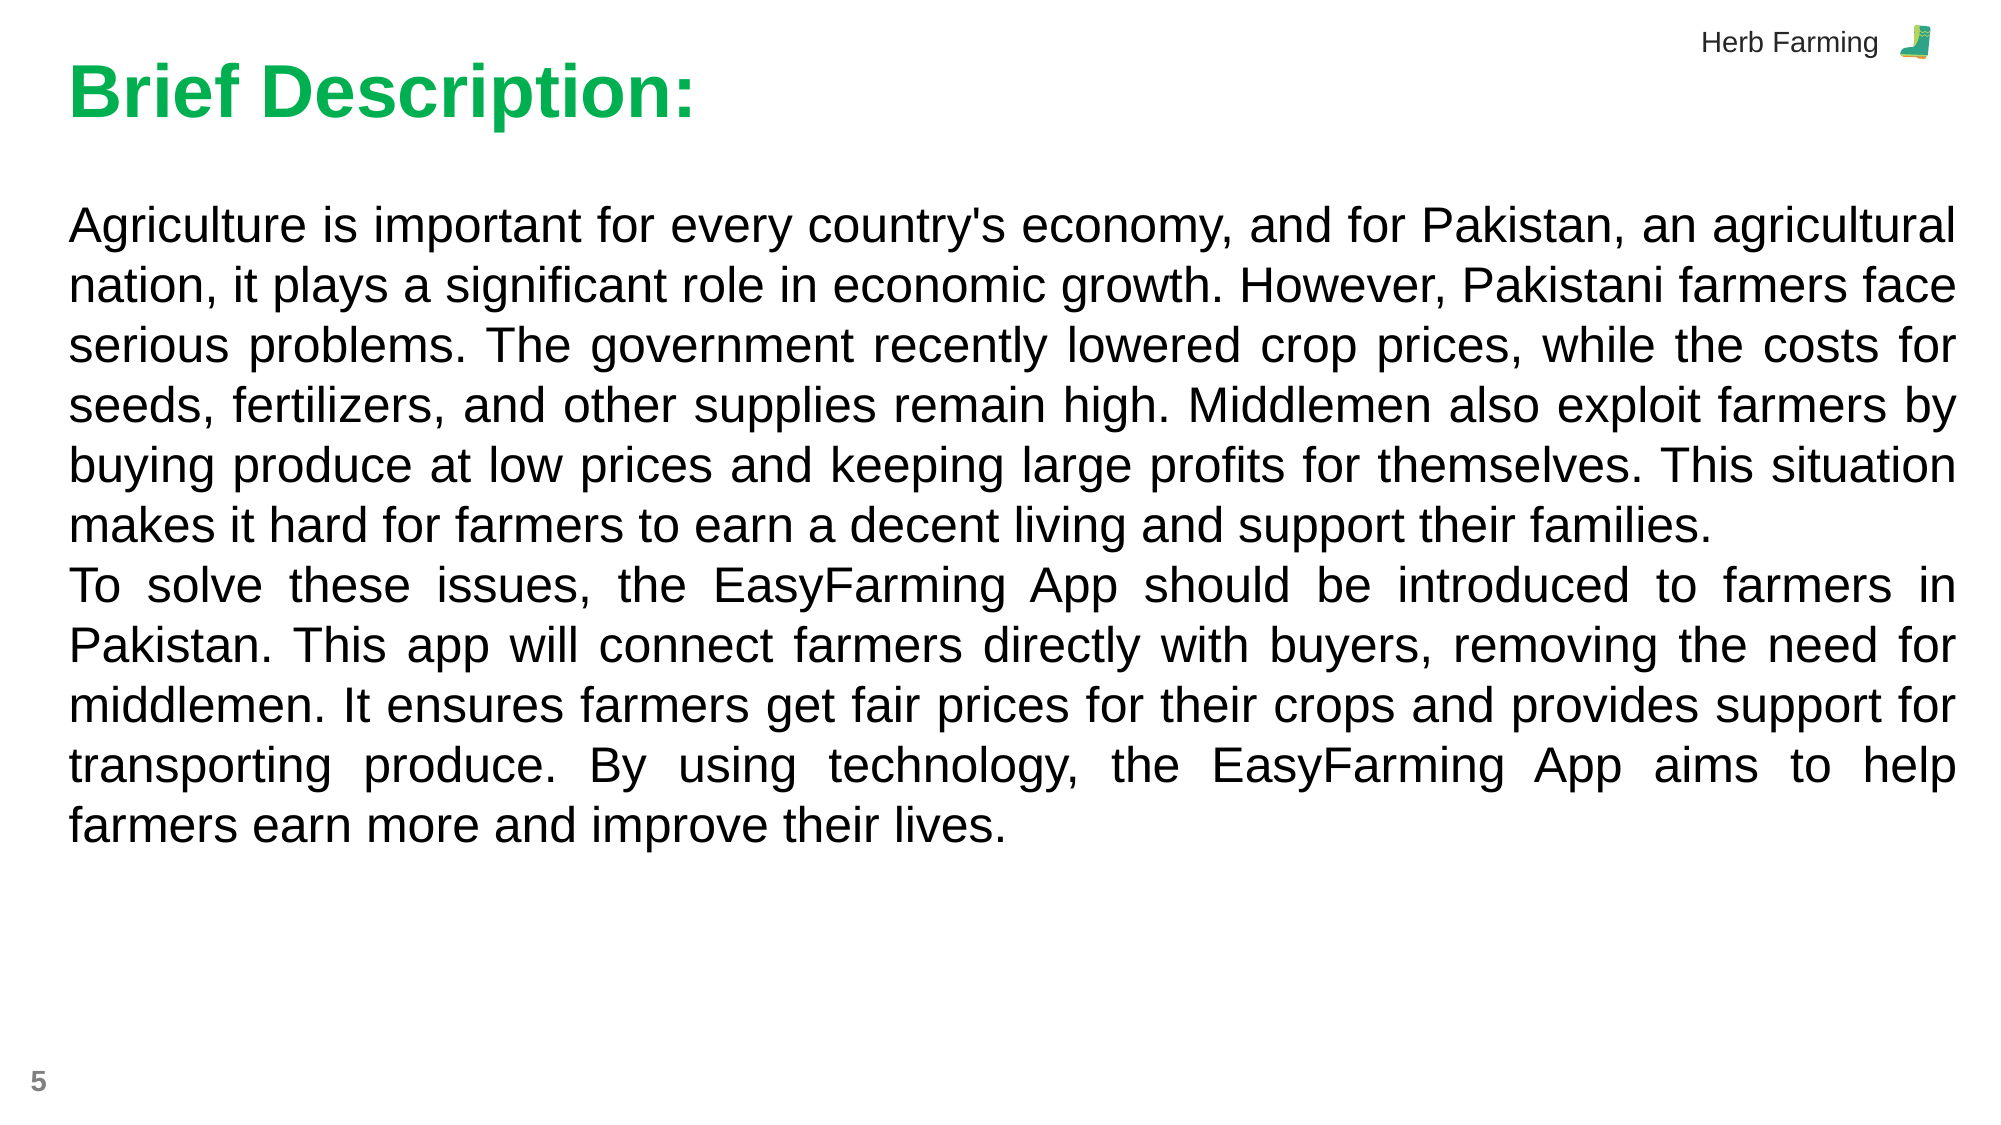

Brief Description:

Agriculture is important for every country's economy, and for Pakistan, an agricultural nation, it plays a significant role in economic growth. However, Pakistani farmers face serious problems. The government recently lowered crop prices, while the costs for seeds, fertilizers, and other supplies remain high. Middlemen also exploit farmers by buying produce at low prices and keeping large profits for themselves. This situation makes it hard for farmers to earn a decent living and support their families.
To solve these issues, the EasyFarming App should be introduced to farmers in Pakistan. This app will connect farmers directly with buyers, removing the need for middlemen. It ensures farmers get fair prices for their crops and provides support for transporting produce. By using technology, the EasyFarming App aims to help farmers earn more and improve their lives.